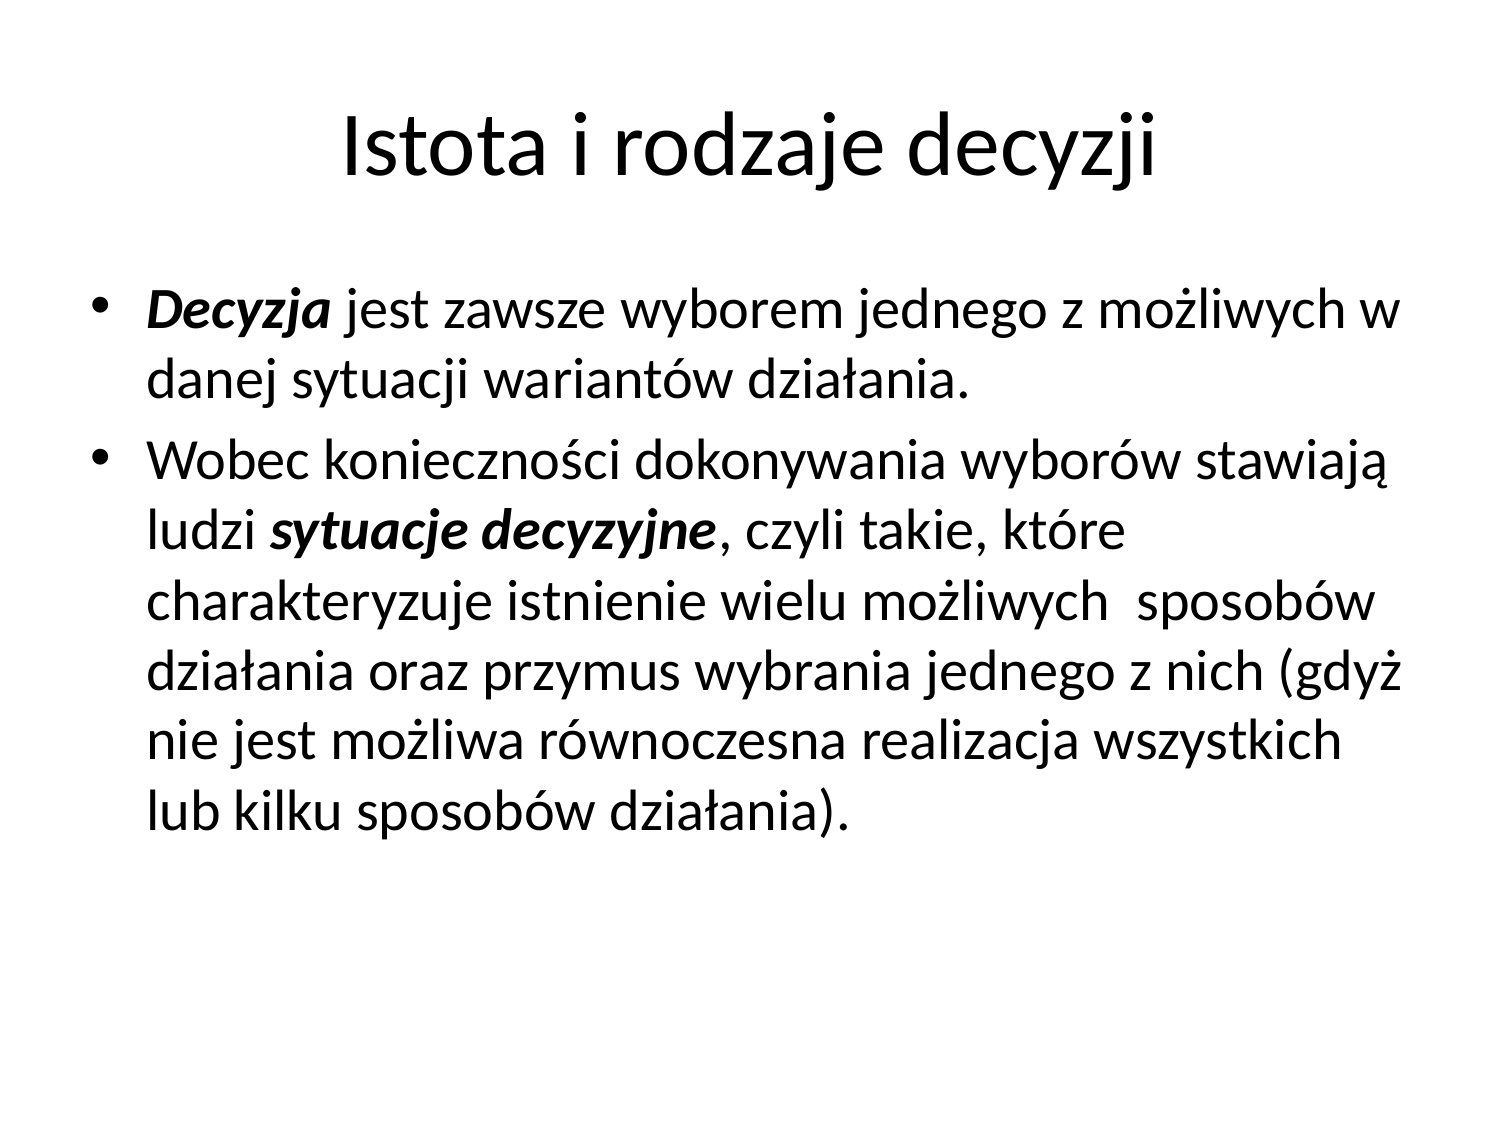

# Istota i rodzaje decyzji
Decyzja jest zawsze wyborem jednego z możliwych w danej sytuacji wariantów działania.
Wobec konieczności dokonywania wyborów stawiają ludzi sytuacje decyzyjne, czyli takie, które charakteryzuje istnienie wielu możliwych  sposobów działania oraz przymus wybrania jednego z nich (gdyż nie jest możliwa równoczesna realizacja wszystkich lub kilku sposobów działania).